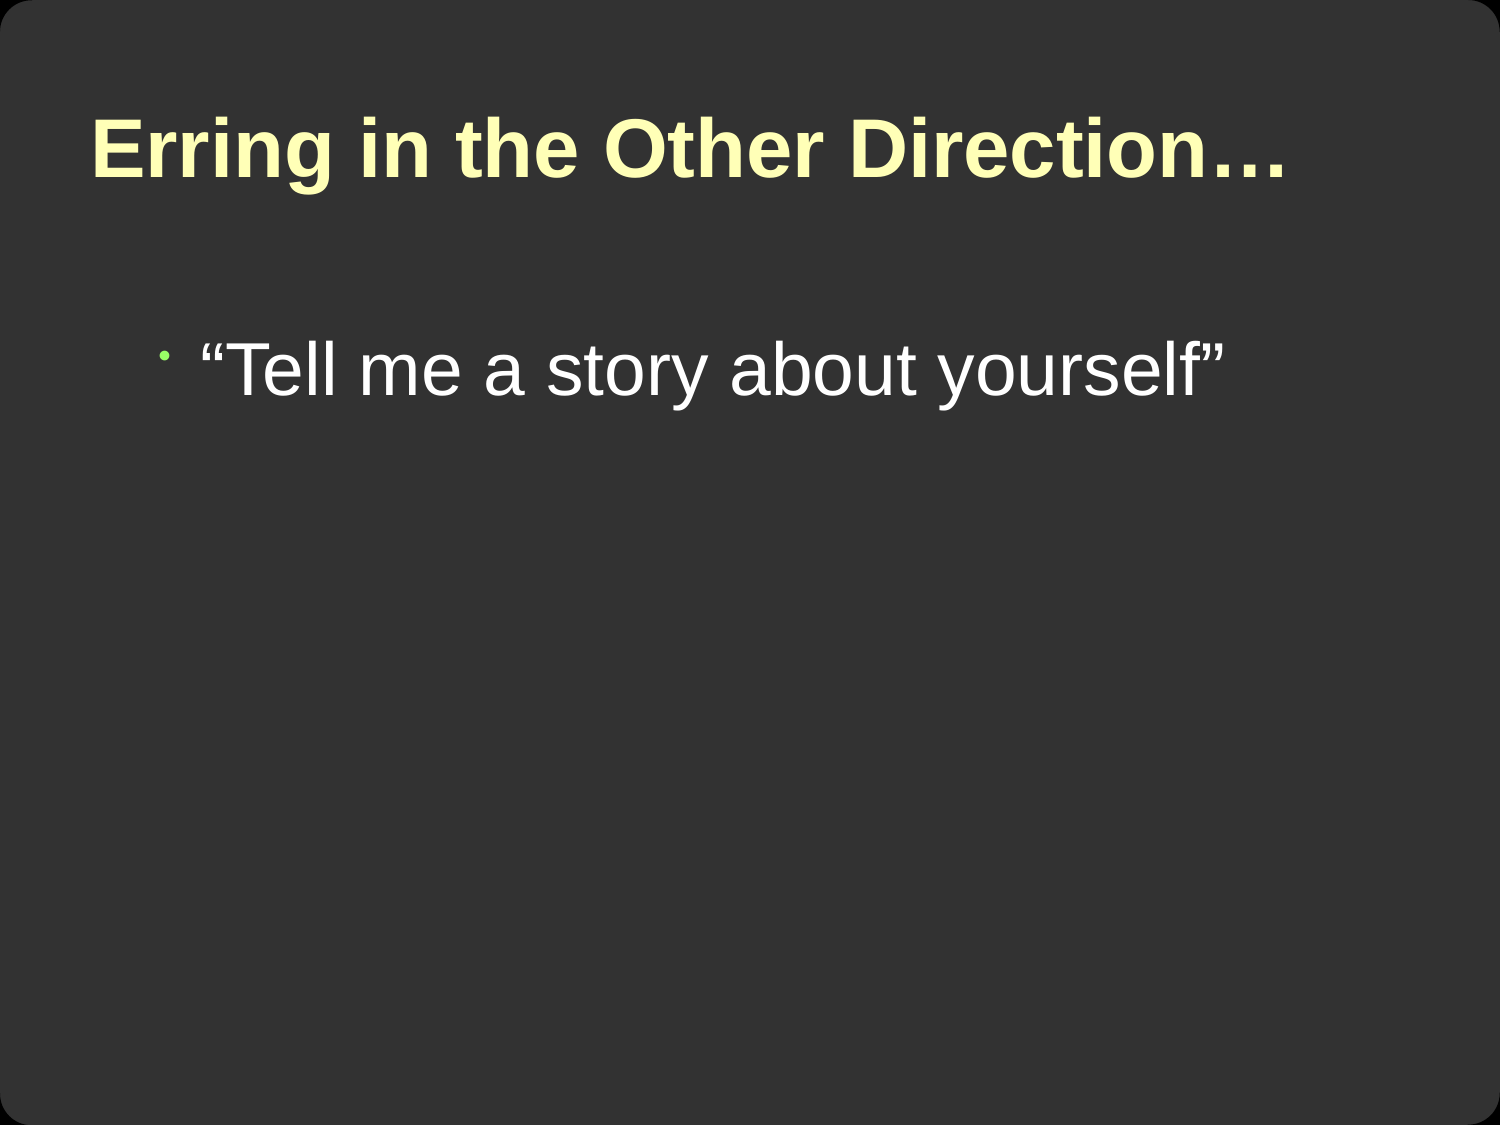

# Erring in the Other Direction…
“Tell me a story about yourself”